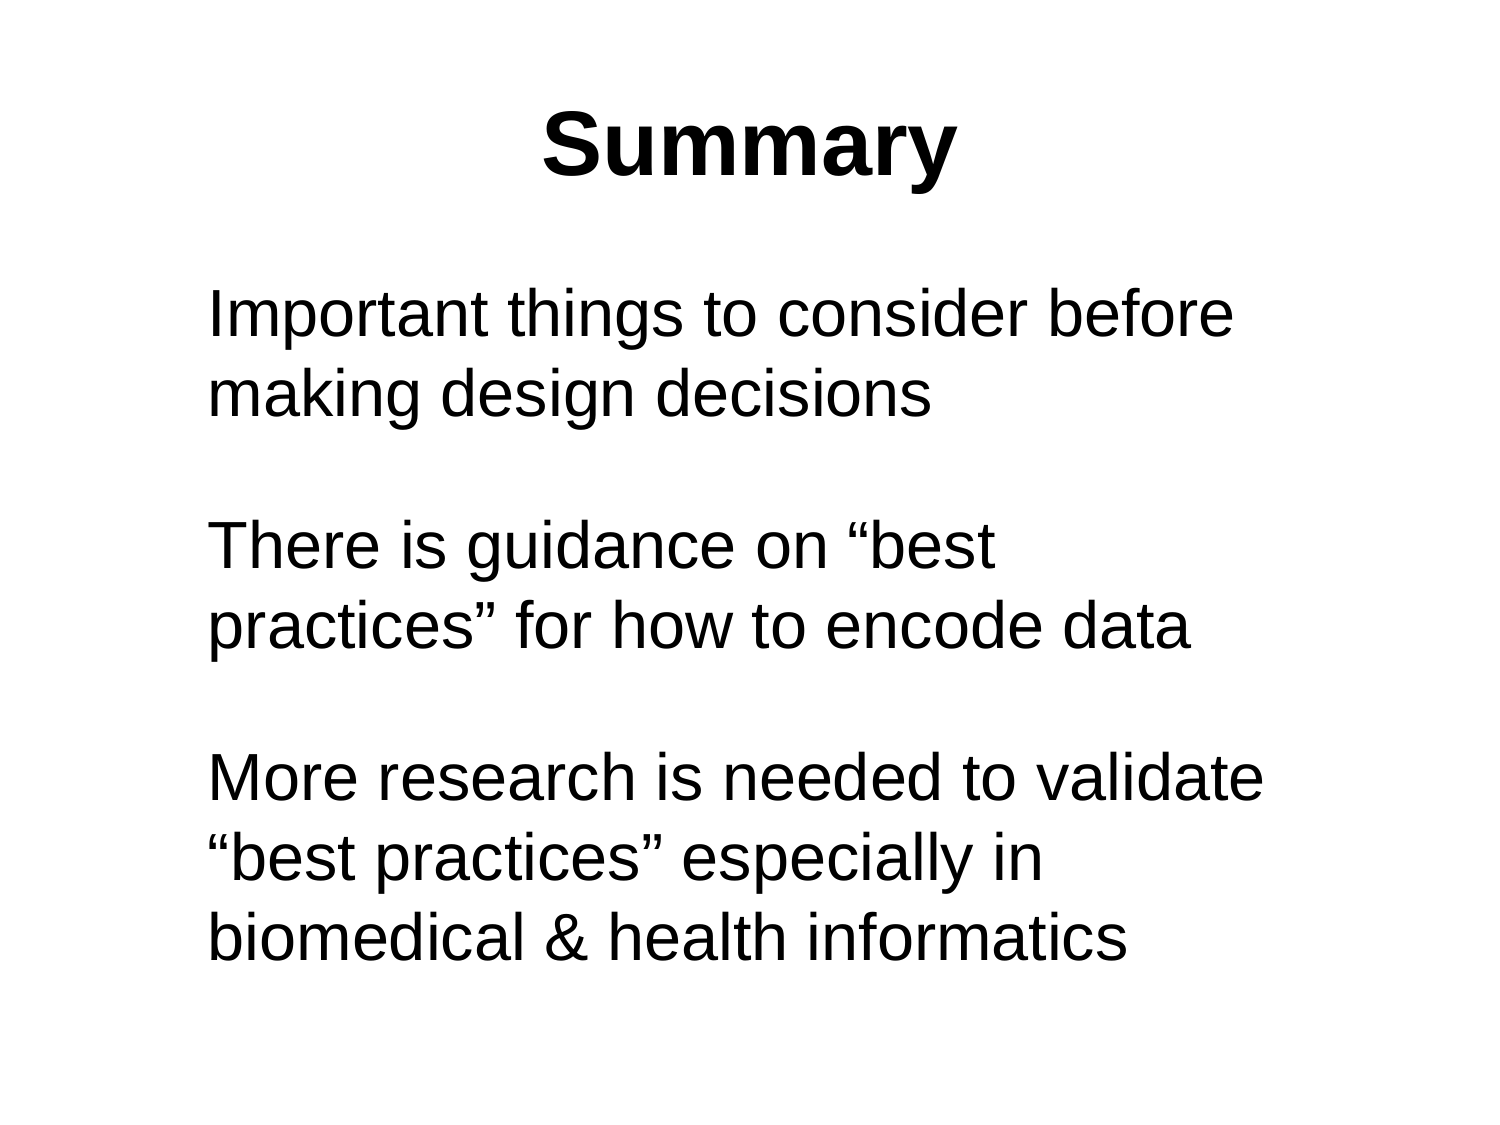

# Summary
Important things to consider before making design decisions

There is guidance on “best practices” for how to encode data

More research is needed to validate “best practices” especially in biomedical & health informatics